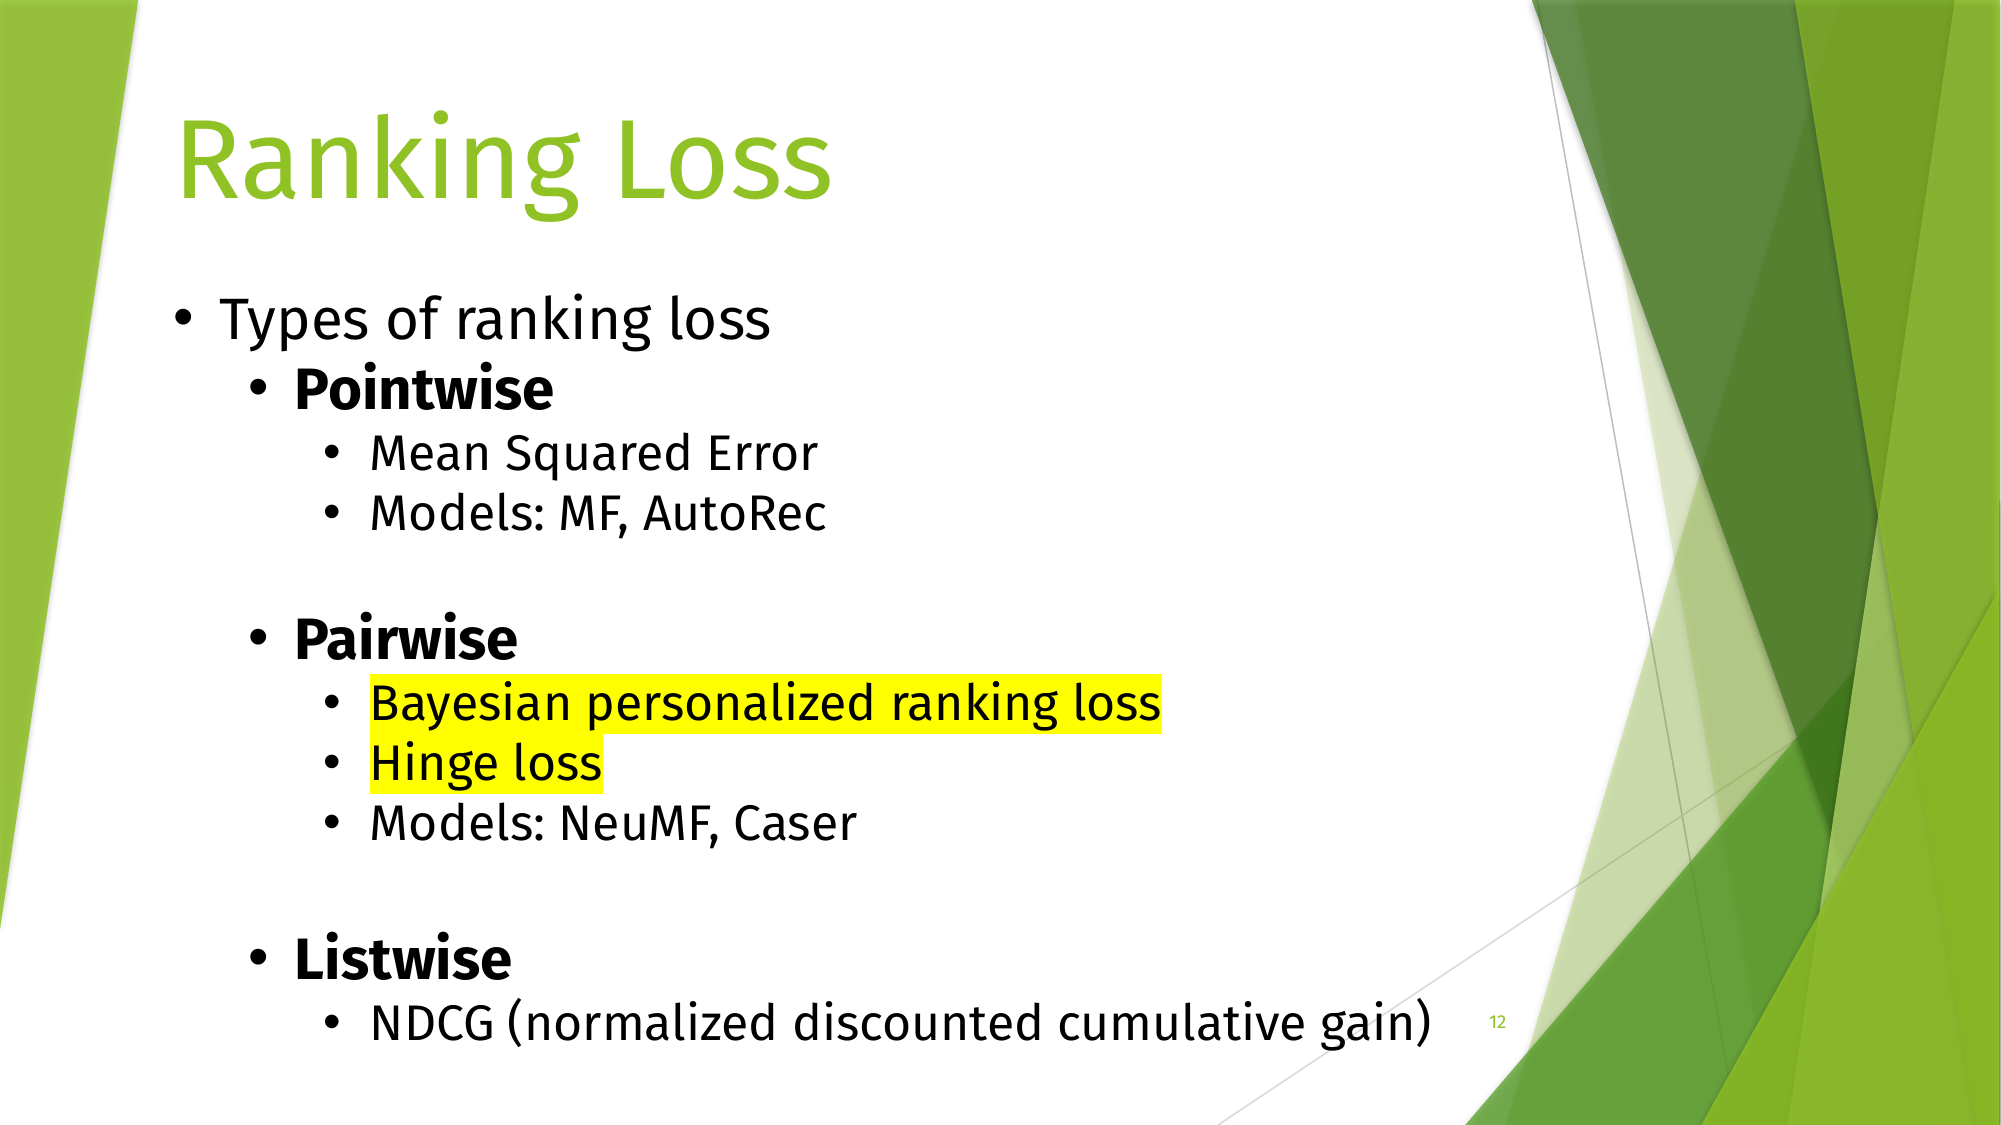

# Ranking Loss
Types of ranking loss
Pointwise
Mean Squared Error
Models: MF, AutoRec

Pairwise
Bayesian personalized ranking loss
Hinge loss
Models: NeuMF, Caser

Listwise
NDCG (normalized discounted cumulative gain)

12